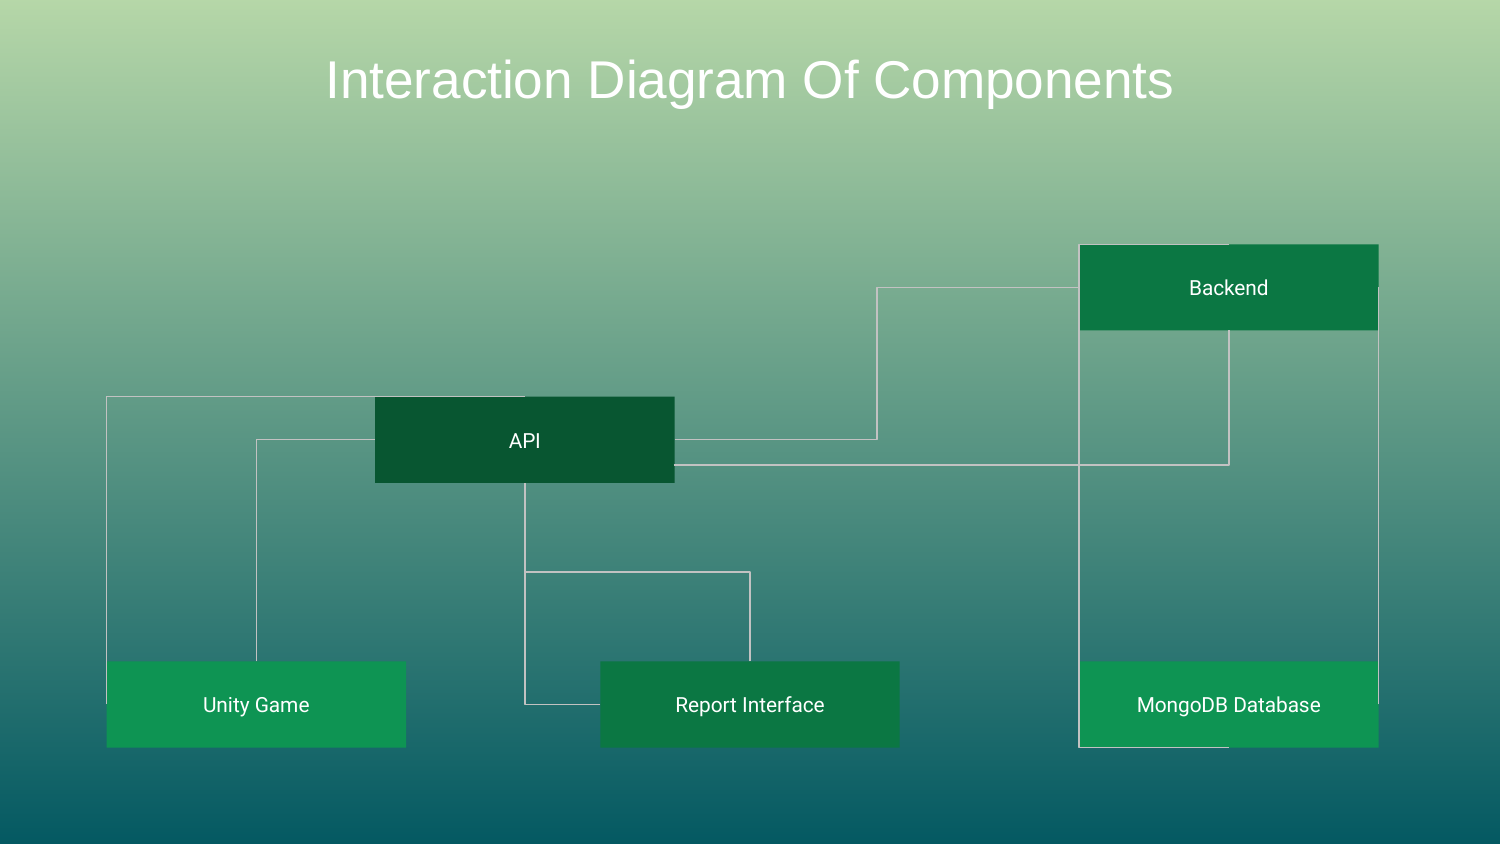

# Interaction Diagram Of Components
Backend
API
Unity Game
MongoDB Database
Report Interface